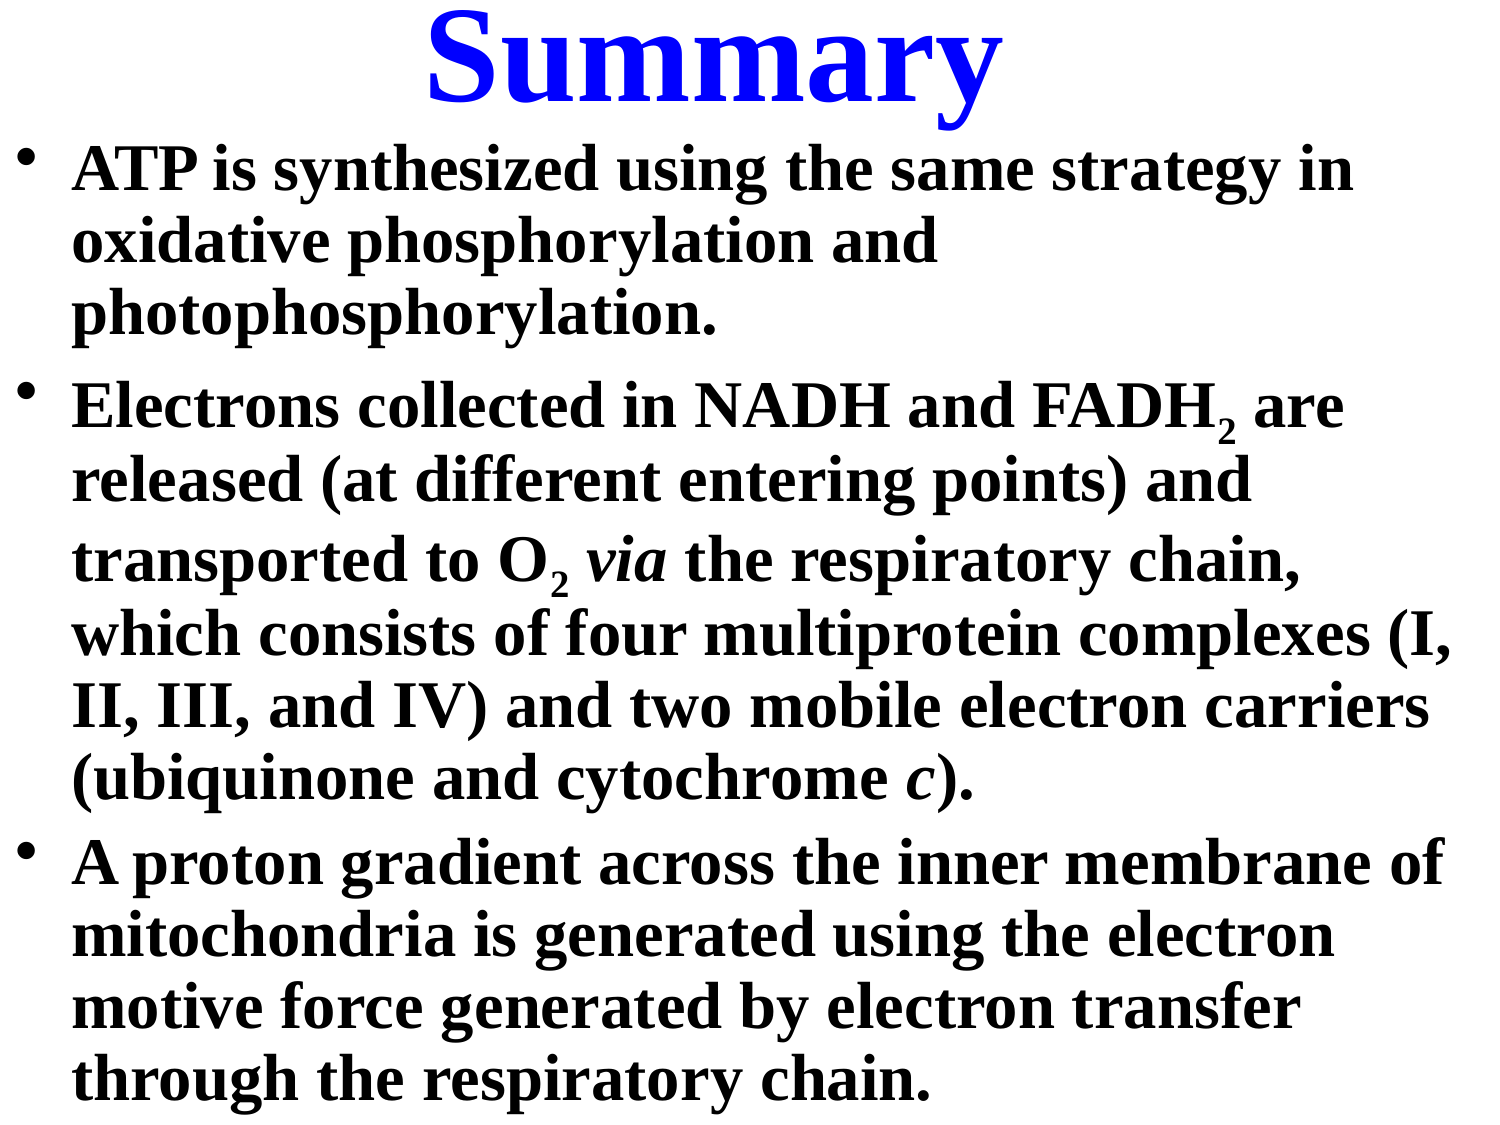

# Summary
ATP is synthesized using the same strategy in oxidative phosphorylation and photophosphorylation.
Electrons collected in NADH and FADH2 are released (at different entering points) and transported to O2 via the respiratory chain, which consists of four multiprotein complexes (I, II, III, and IV) and two mobile electron carriers (ubiquinone and cytochrome c).
A proton gradient across the inner membrane of mitochondria is generated using the electron motive force generated by electron transfer through the respiratory chain.